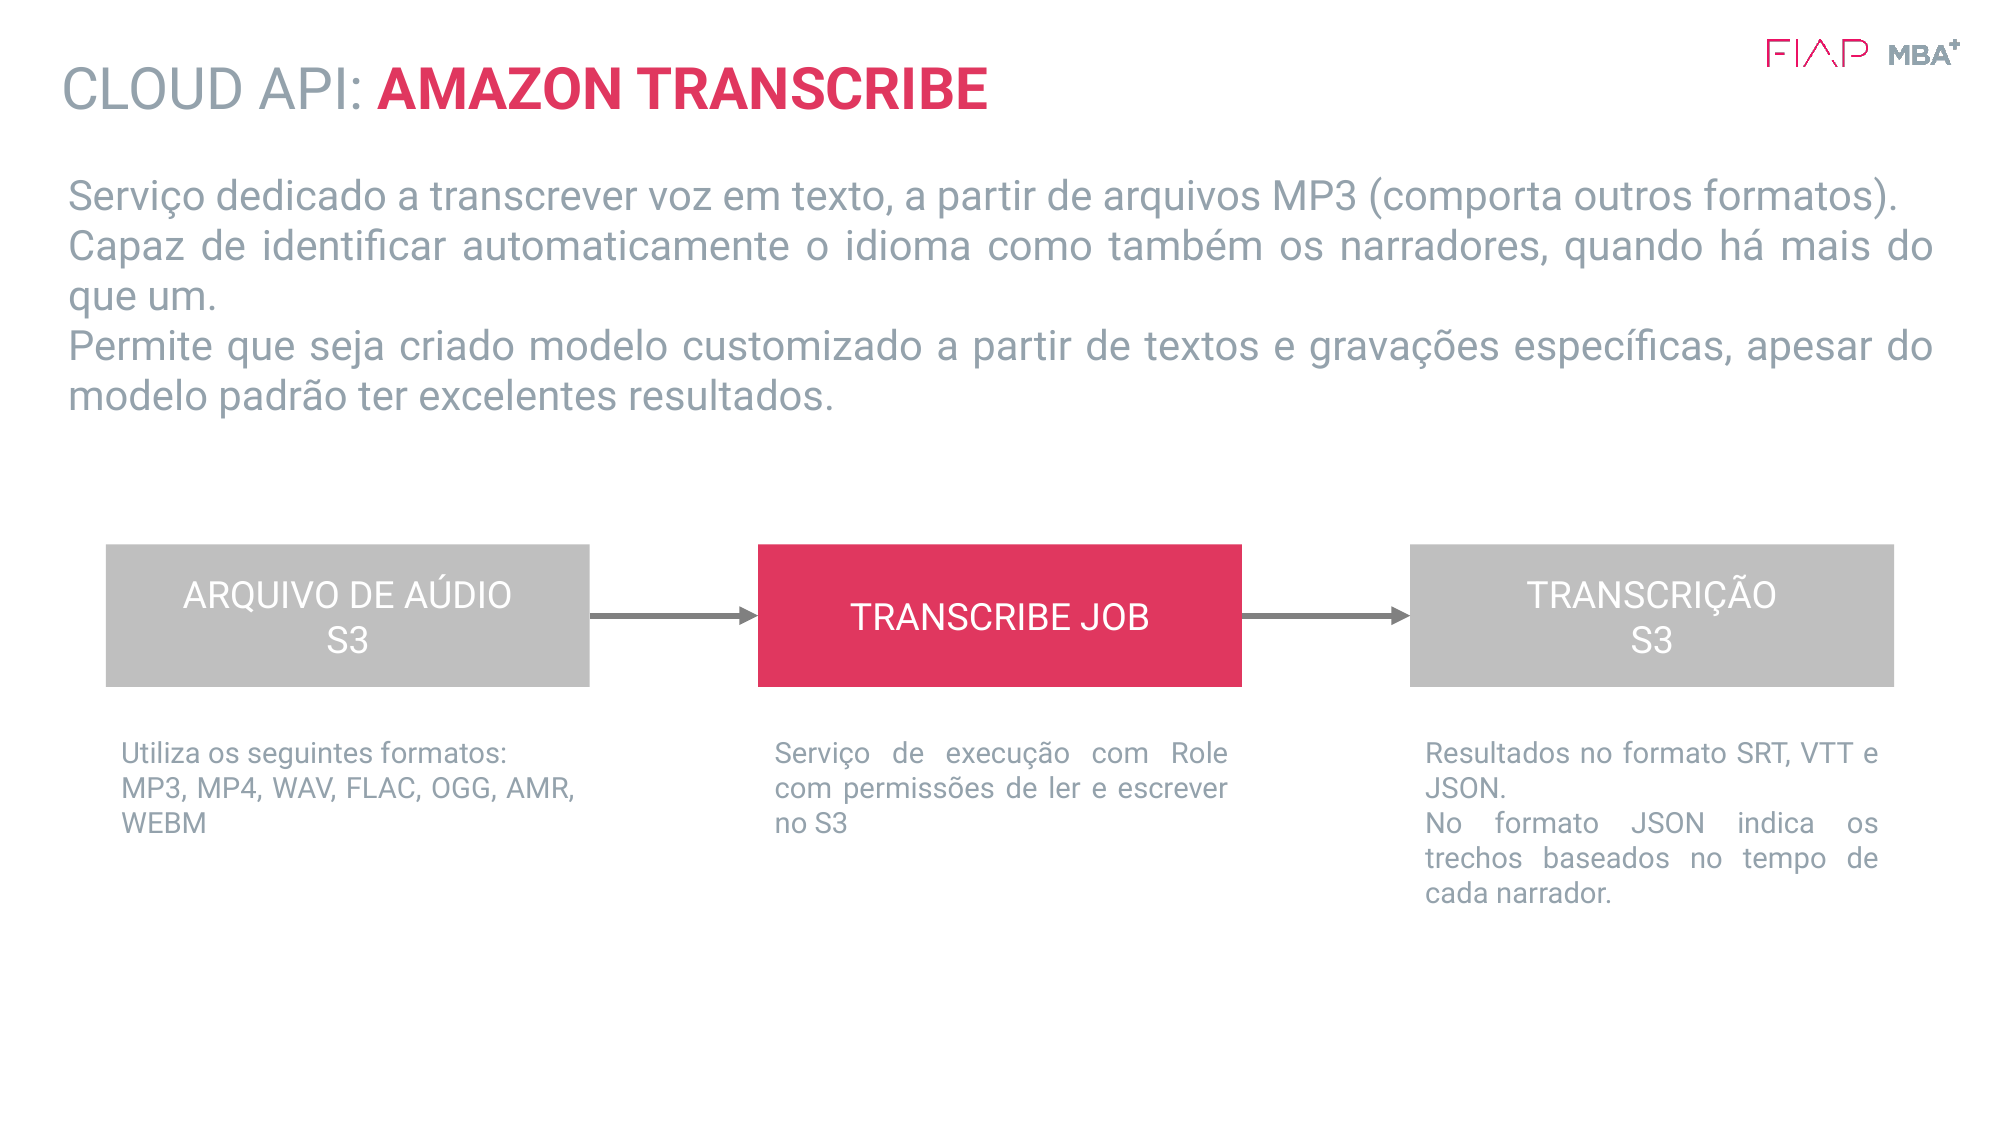

# CLOUD API: AMAZON TRANSCRIBE
Serviço dedicado a transcrever voz em texto, a partir de arquivos MP3 (comporta outros formatos).
Capaz de identificar automaticamente o idioma como também os narradores, quando há mais do que um.
Permite que seja criado modelo customizado a partir de textos e gravações específicas, apesar do modelo padrão ter excelentes resultados.
ARQUIVO DE AÚDIO
S3
TRANSCRIBE JOB
TRANSCRIÇÃO
S3
Resultados no formato SRT, VTT e JSON.
No formato JSON indica os trechos baseados no tempo de cada narrador.
Utiliza os seguintes formatos:
MP3, MP4, WAV, FLAC, OGG, AMR, WEBM
Serviço de execução com Role com permissões de ler e escrever no S3